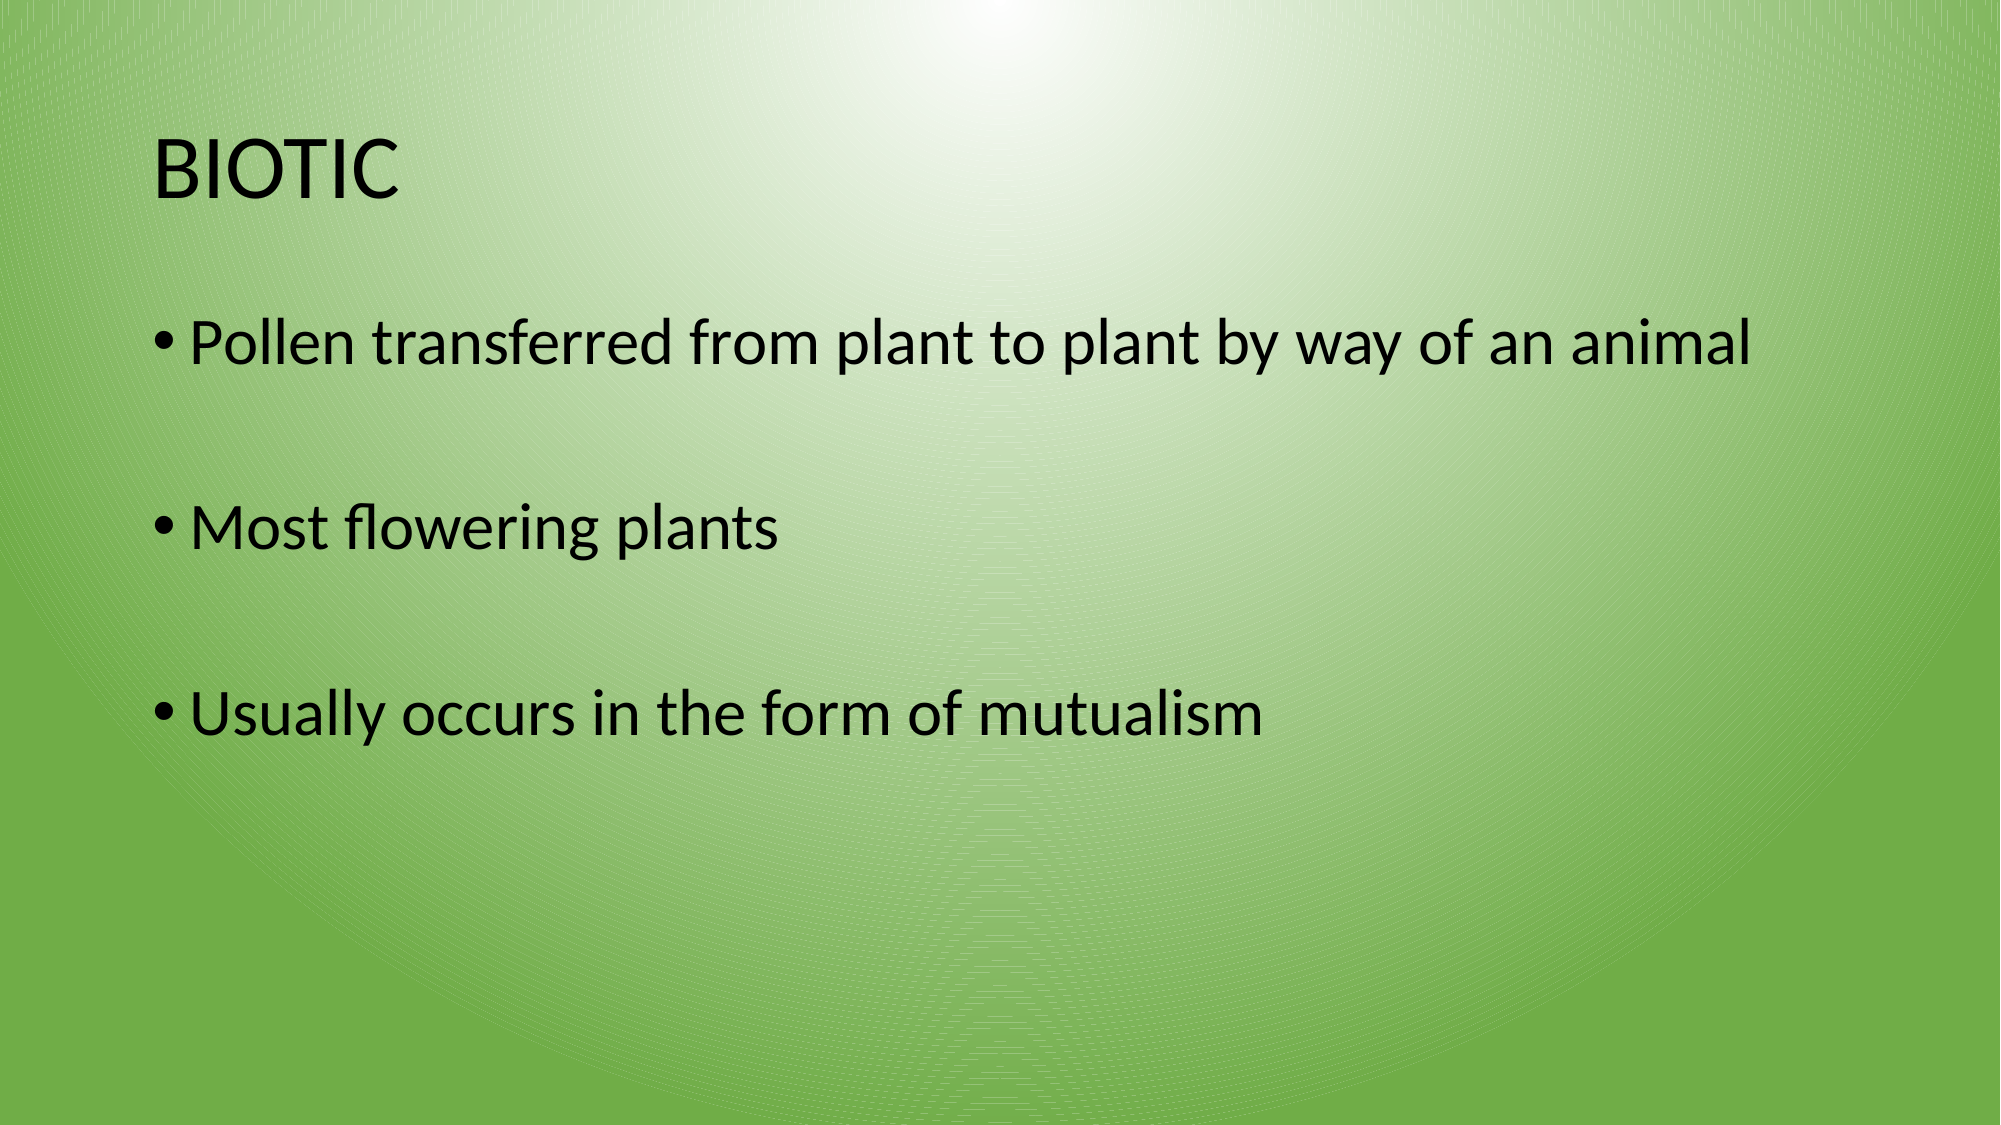

# BIOTIC
Pollen transferred from plant to plant by way of an animal

Most flowering plants

Usually occurs in the form of mutualism